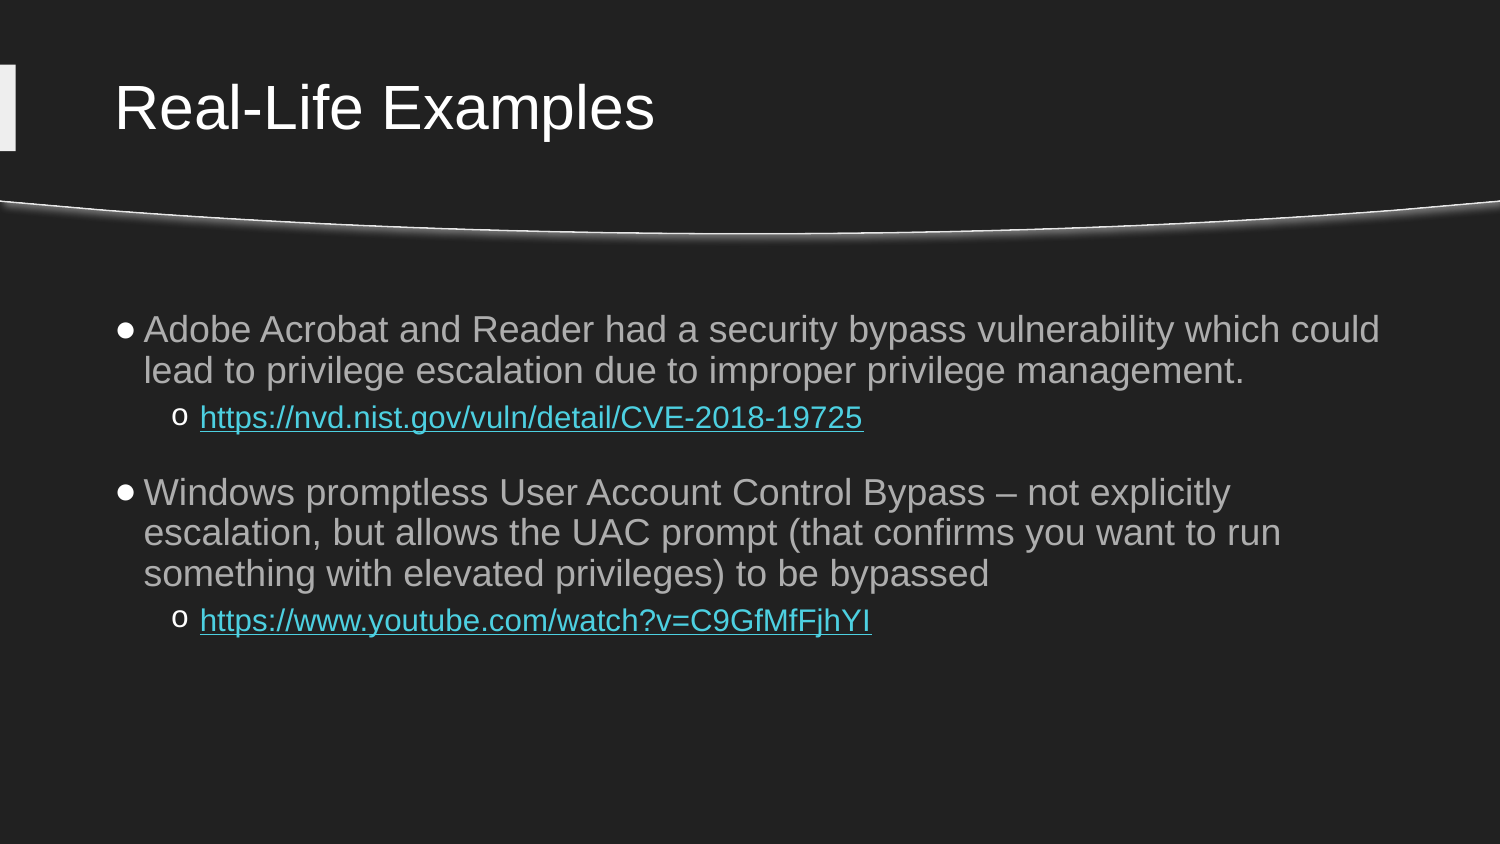

# Real-Life Examples

Adobe Acrobat and Reader had a security bypass vulnerability which could lead to privilege escalation due to improper privilege management.
https://nvd.nist.gov/vuln/detail/CVE-2018-19725
Windows promptless User Account Control Bypass – not explicitly escalation, but allows the UAC prompt (that confirms you want to run something with elevated privileges) to be bypassed
https://www.youtube.com/watch?v=C9GfMfFjhYI